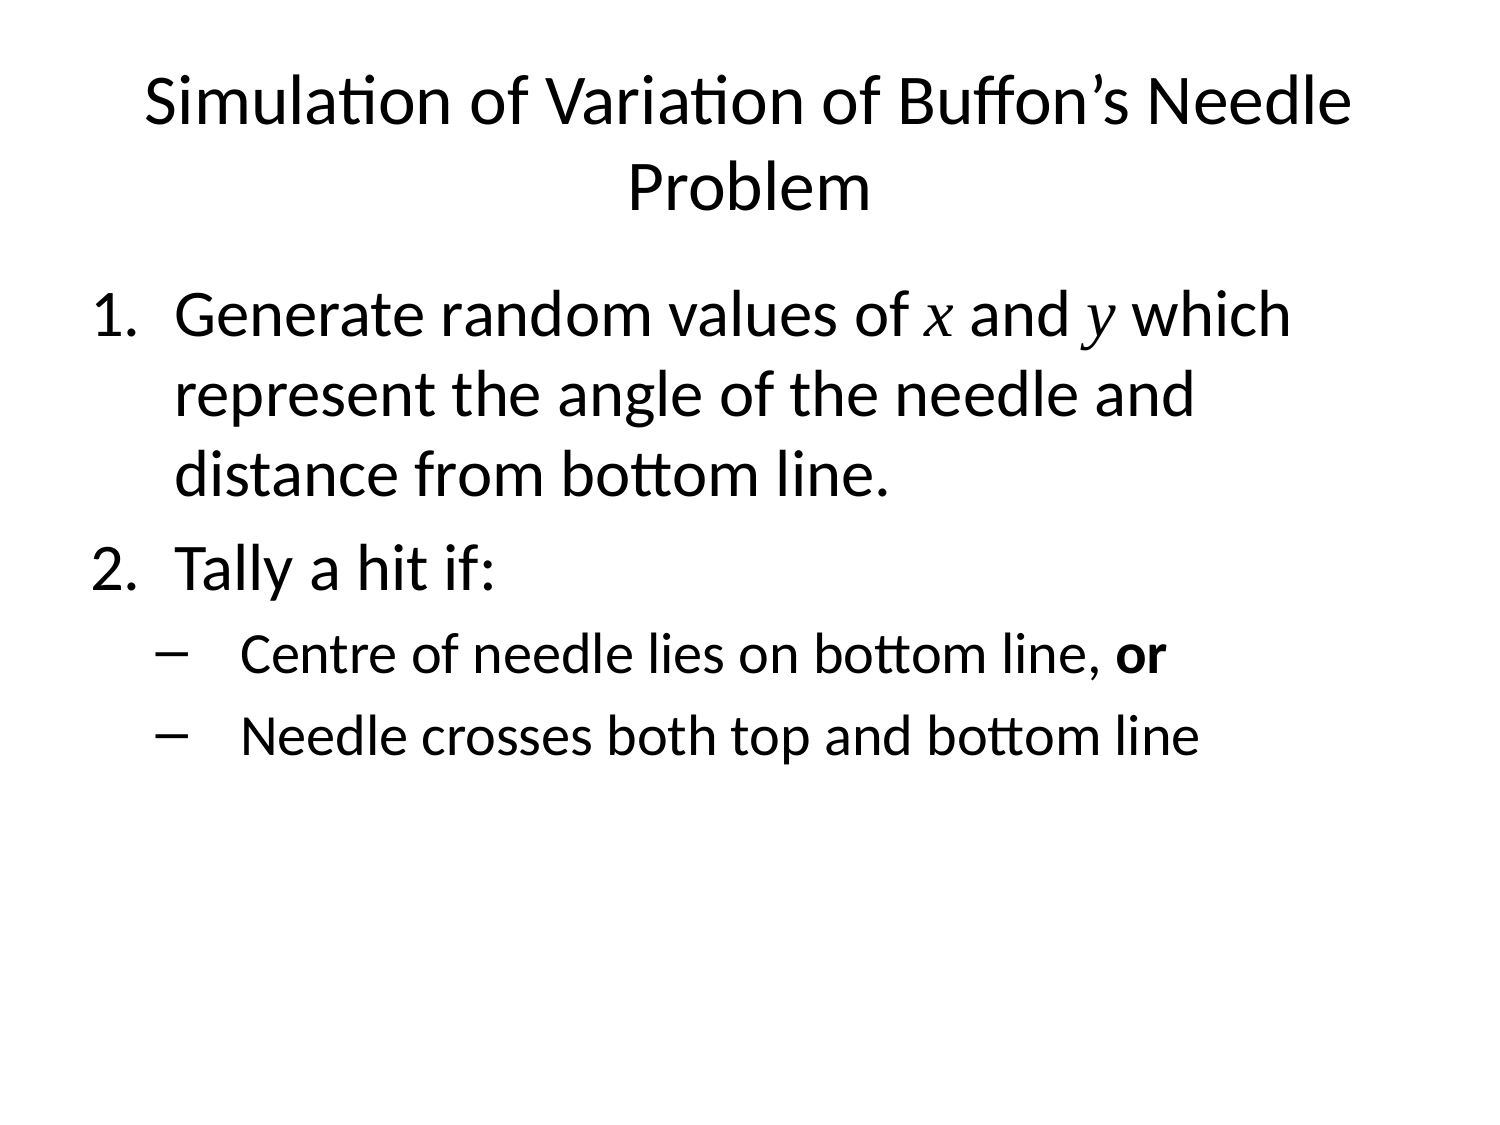

# Simulation of Variation of Buffon’s Needle Problem
Generate random values of x and y which represent the angle of the needle and distance from bottom line.
Tally a hit if:
Centre of needle lies on bottom line, or
Needle crosses both top and bottom line